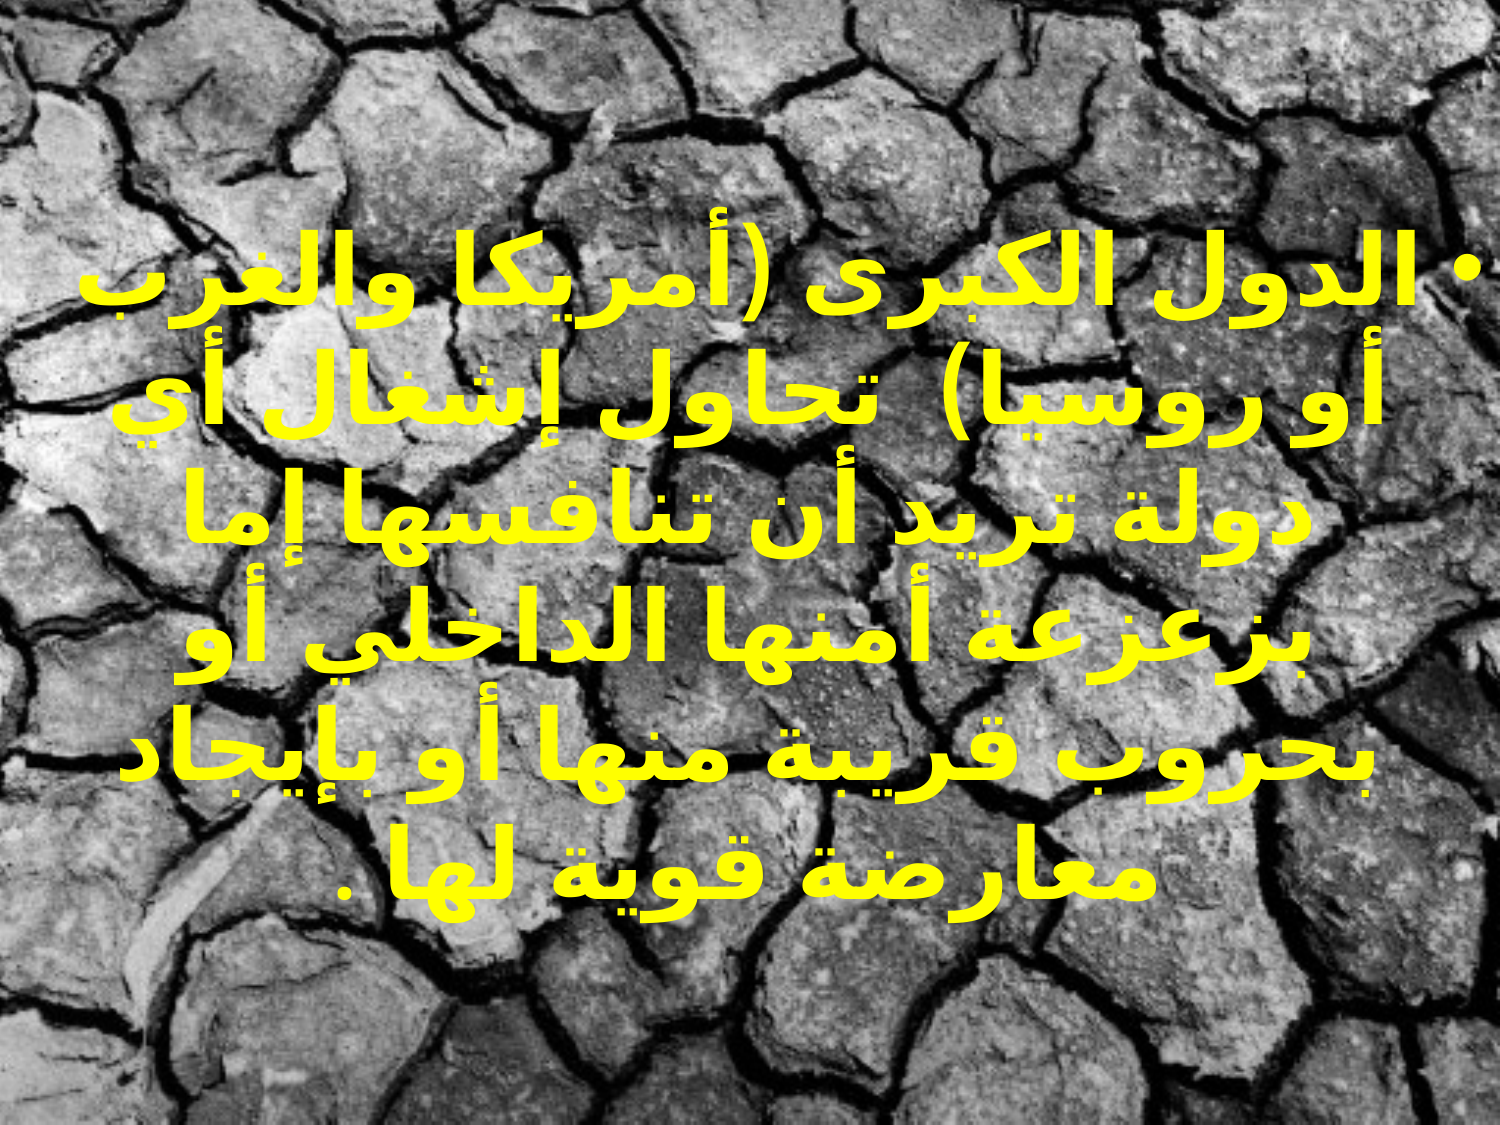

الدول الكبرى (أمريكا والغرب أو روسيا)  تحاول إشغال أي دولة تريد أن تنافسها إما بزعزعة أمنها الداخلي أو بحروب قريبة منها أو بإيجاد معارضة قوية لها .